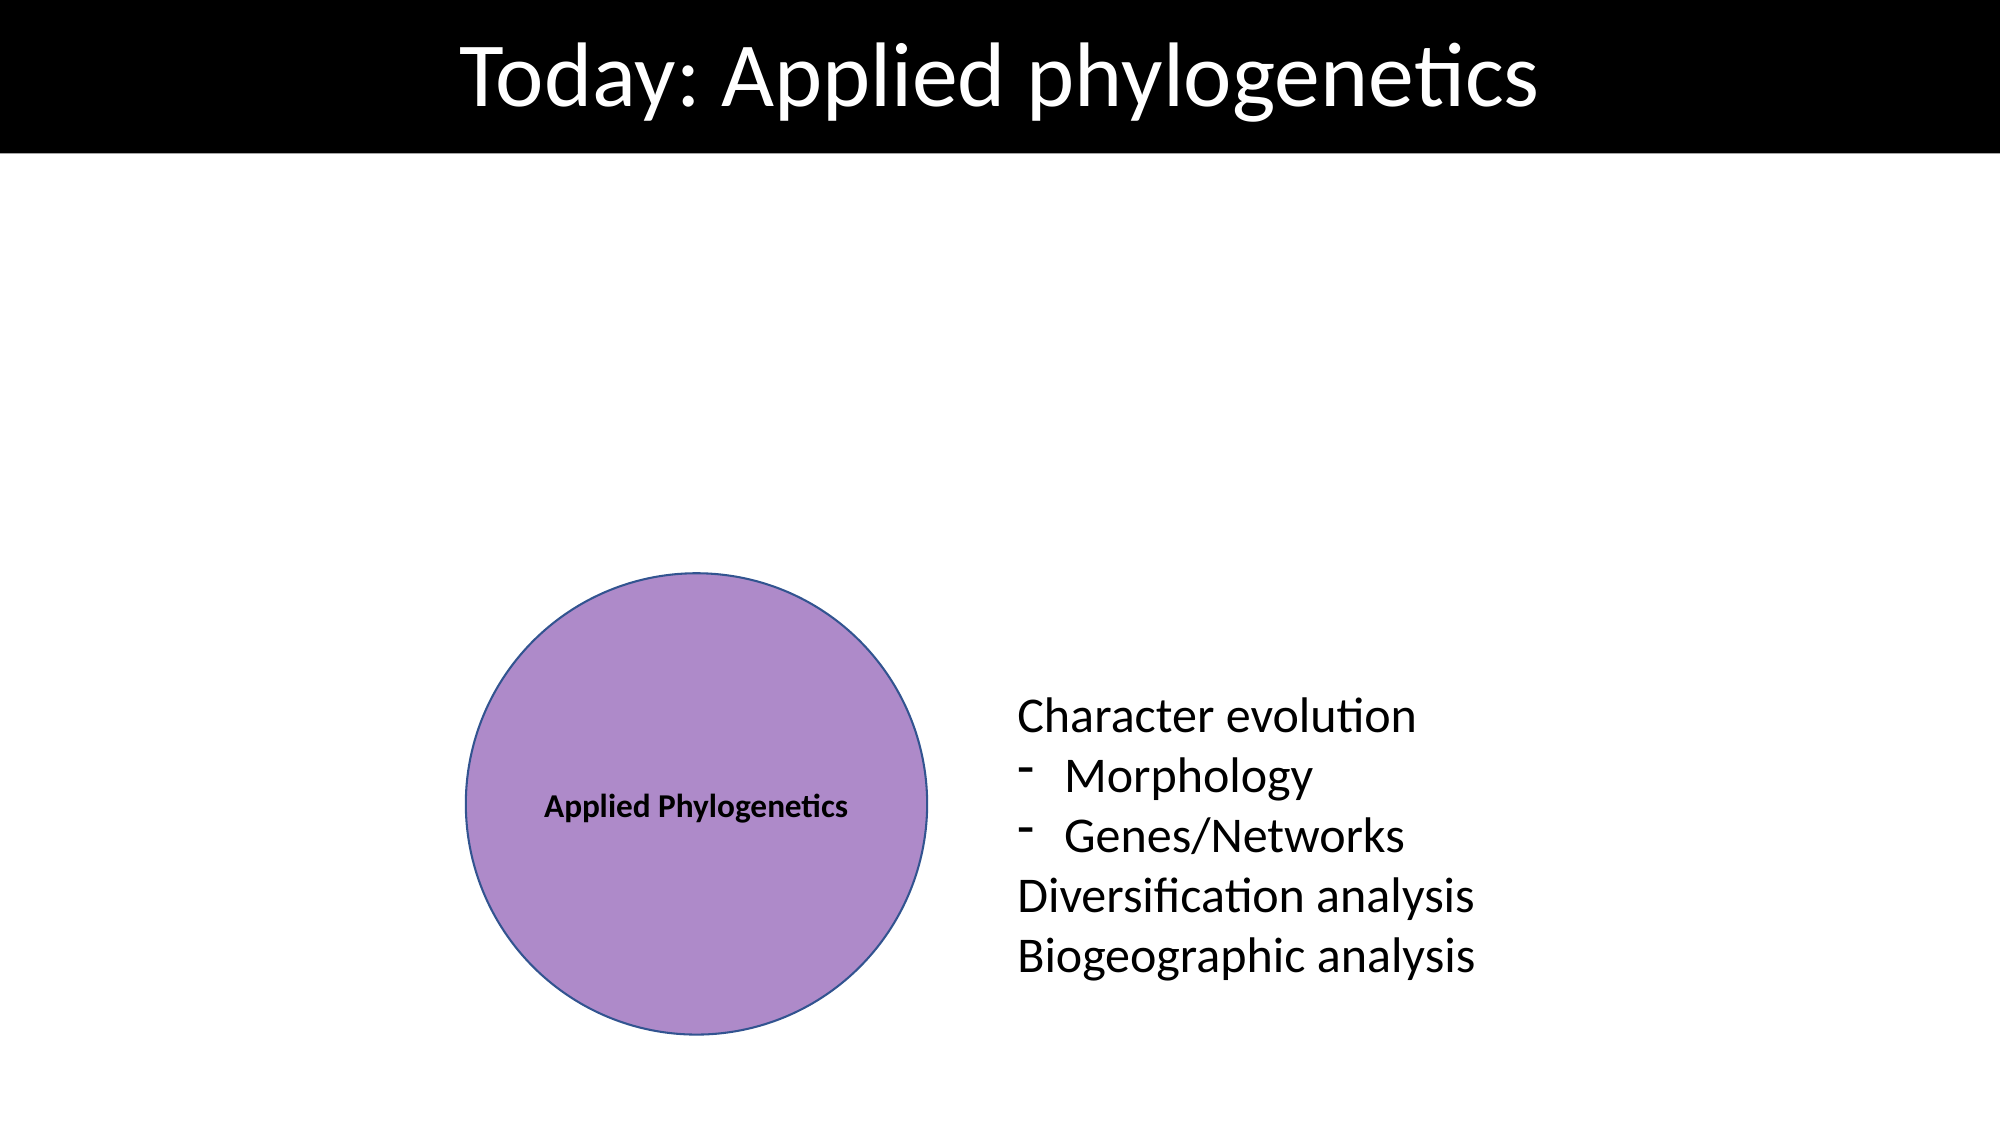

# Today: Applied phylogenetics
Applied Phylogenetics
Character evolution
Morphology
Genes/Networks
Diversification analysis
Biogeographic analysis